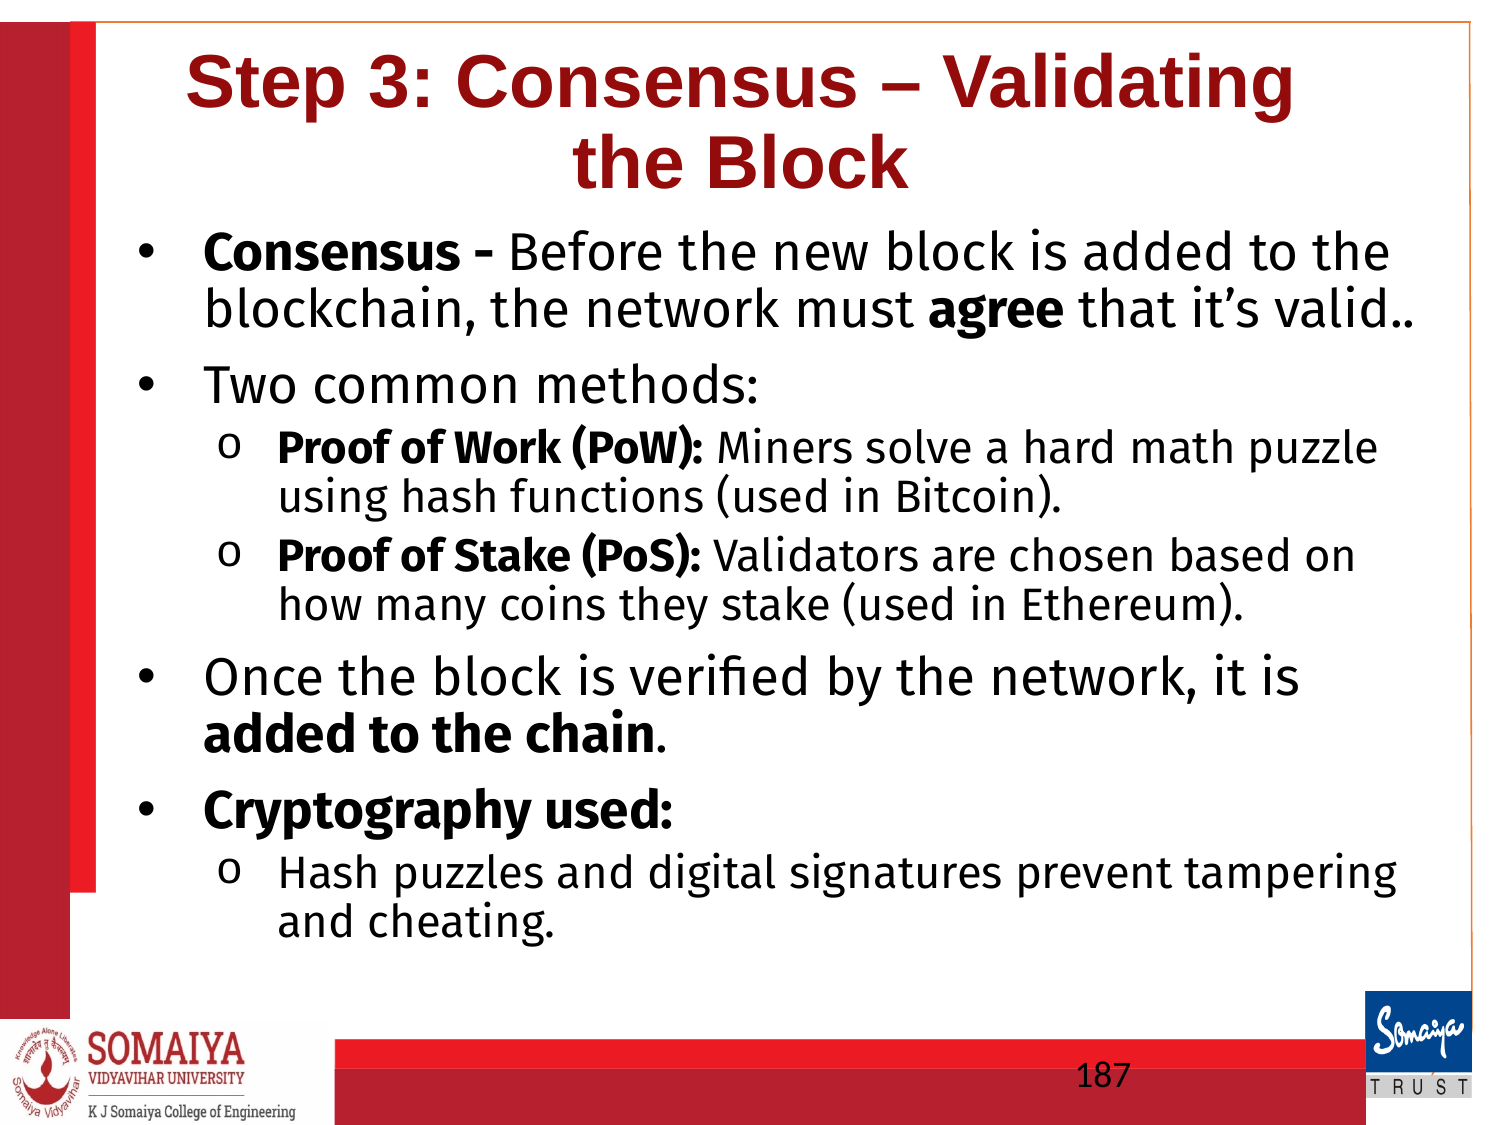

# Step 3: Consensus – Validating the Block
Consensus - Before the new block is added to the blockchain, the network must agree that it’s valid..
Two common methods:
Proof of Work (PoW): Miners solve a hard math puzzle using hash functions (used in Bitcoin).
Proof of Stake (PoS): Validators are chosen based on how many coins they stake (used in Ethereum).
Once the block is verified by the network, it is added to the chain.
Cryptography used:
Hash puzzles and digital signatures prevent tampering and cheating.

187